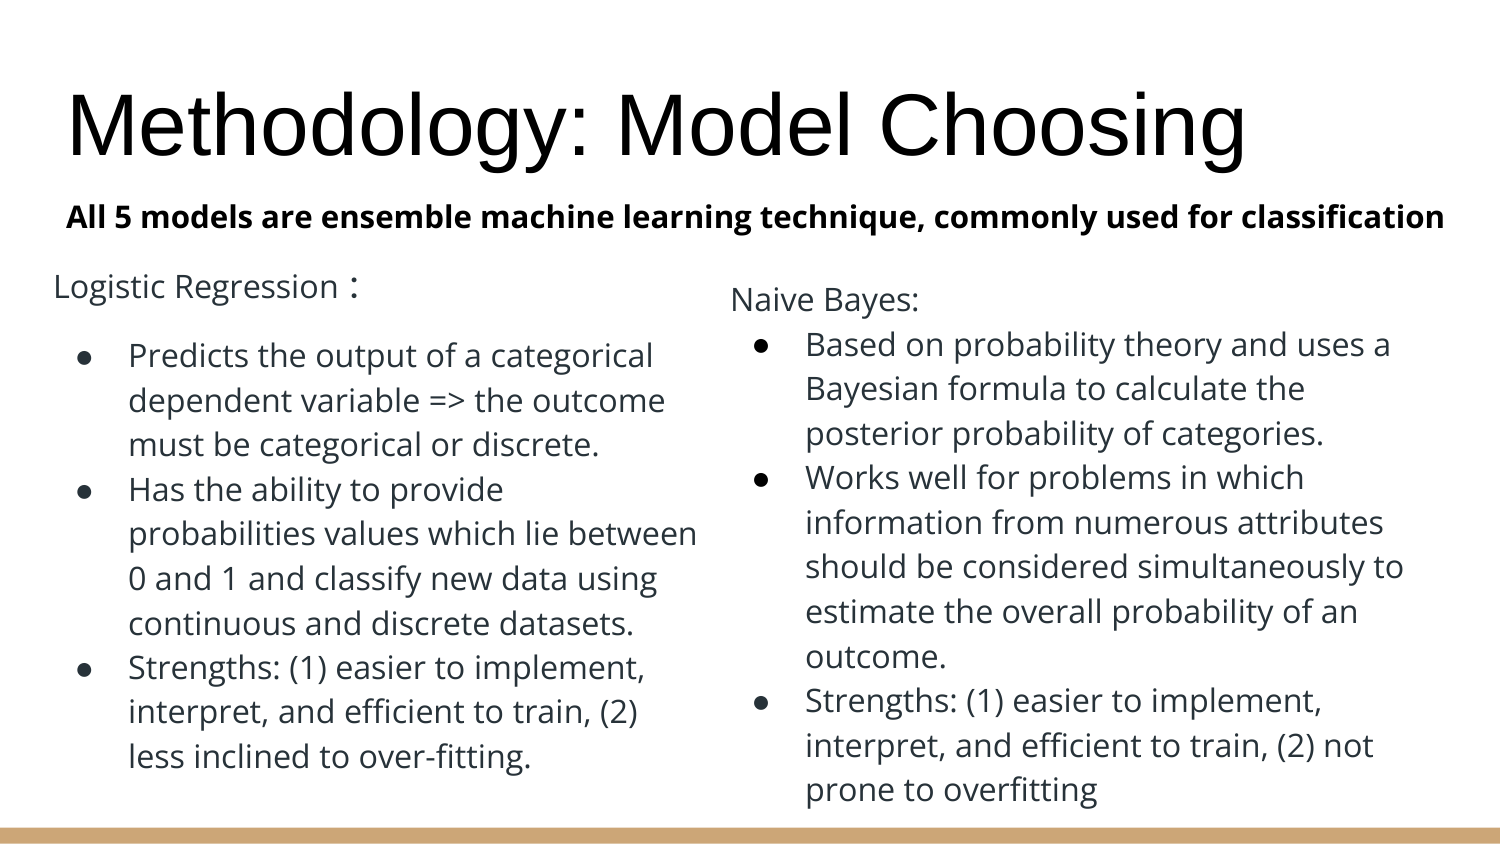

# Methodology: Model Choosing
All 5 models are ensemble machine learning technique, commonly used for classification
Logistic Regression：
Predicts the output of a categorical dependent variable => the outcome must be categorical or discrete.
Has the ability to provide probabilities values which lie between 0 and 1 and classify new data using continuous and discrete datasets.
Strengths: (1) easier to implement, interpret, and efficient to train, (2) less inclined to over-fitting.
Naive Bayes:
Based on probability theory and uses a Bayesian formula to calculate the posterior probability of categories.
Works well for problems in which information from numerous attributes should be considered simultaneously to estimate the overall probability of an outcome.
Strengths: (1) easier to implement, interpret, and efficient to train, (2) not prone to overfitting